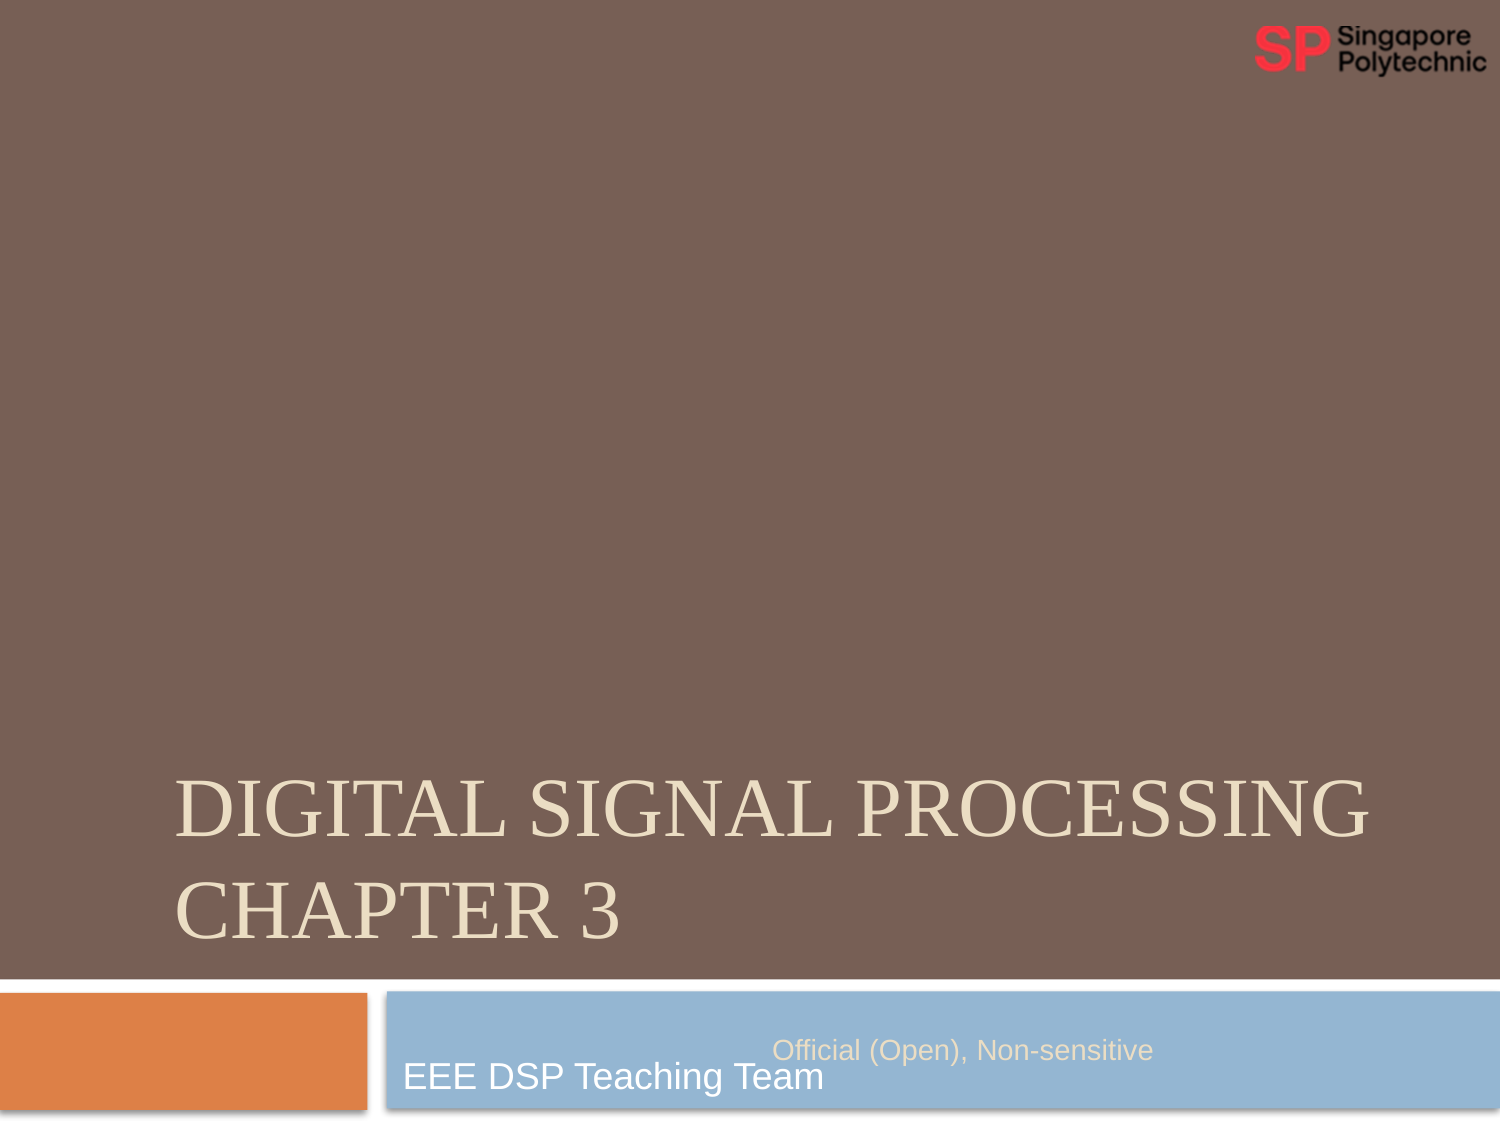

# DIGITAL SIGNAL PROCESSING Chapter 3

EEE DSP Teaching Team

Official (Open), Non-sensitive